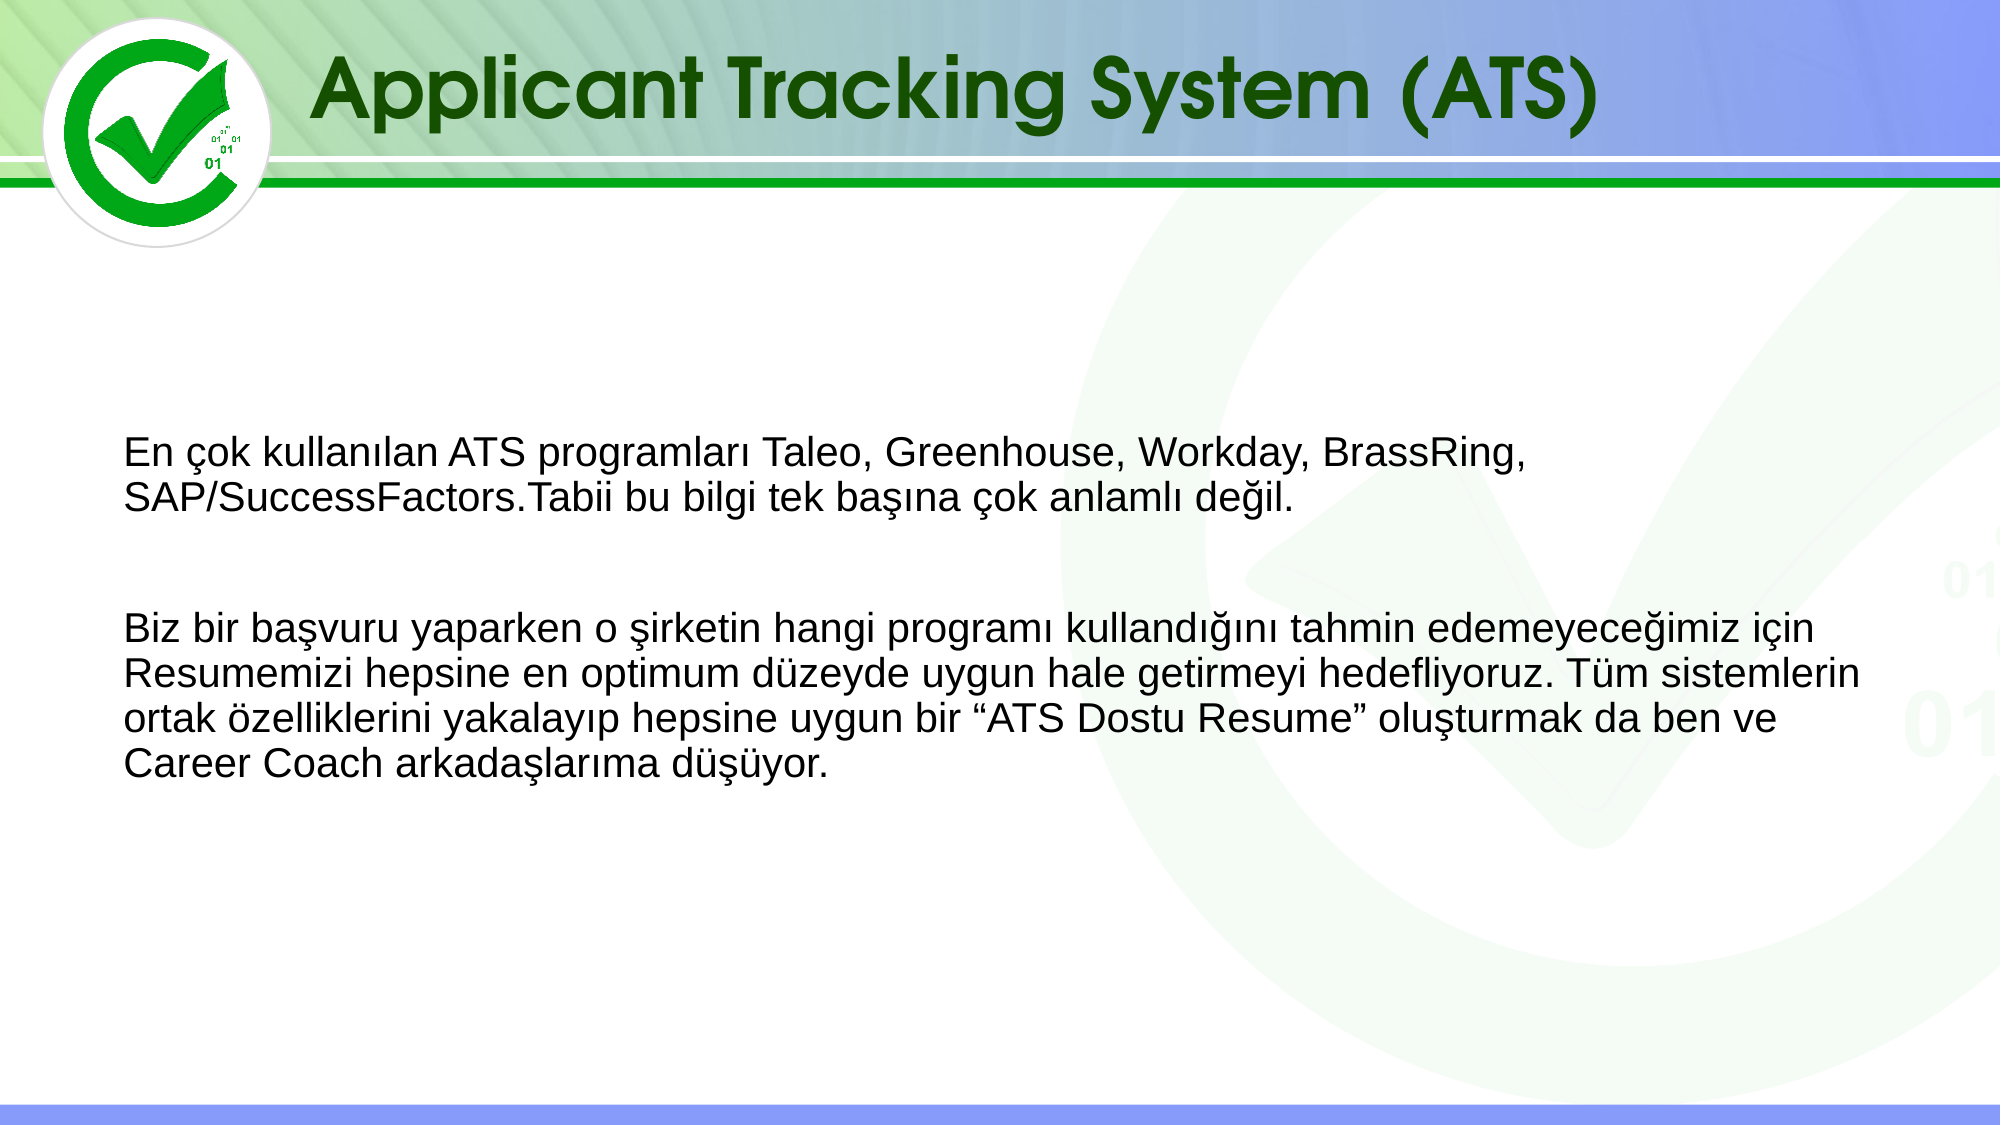

Applicant Tracking System (ATS)

En çok kullanılan ATS programları Taleo, Greenhouse, Workday, BrassRing, SAP/SuccessFactors.Tabii bu bilgi tek başına çok anlamlı değil.

Biz bir başvuru yaparken o şirketin hangi programı kullandığını tahmin edemeyeceğimiz için Resumemizi hepsine en optimum düzeyde uygun hale getirmeyi hedefliyoruz. Tüm sistemlerin ortak özelliklerini yakalayıp hepsine uygun bir “ATS Dostu Resume” oluşturmak da ben ve Career Coach arkadaşlarıma düşüyor.